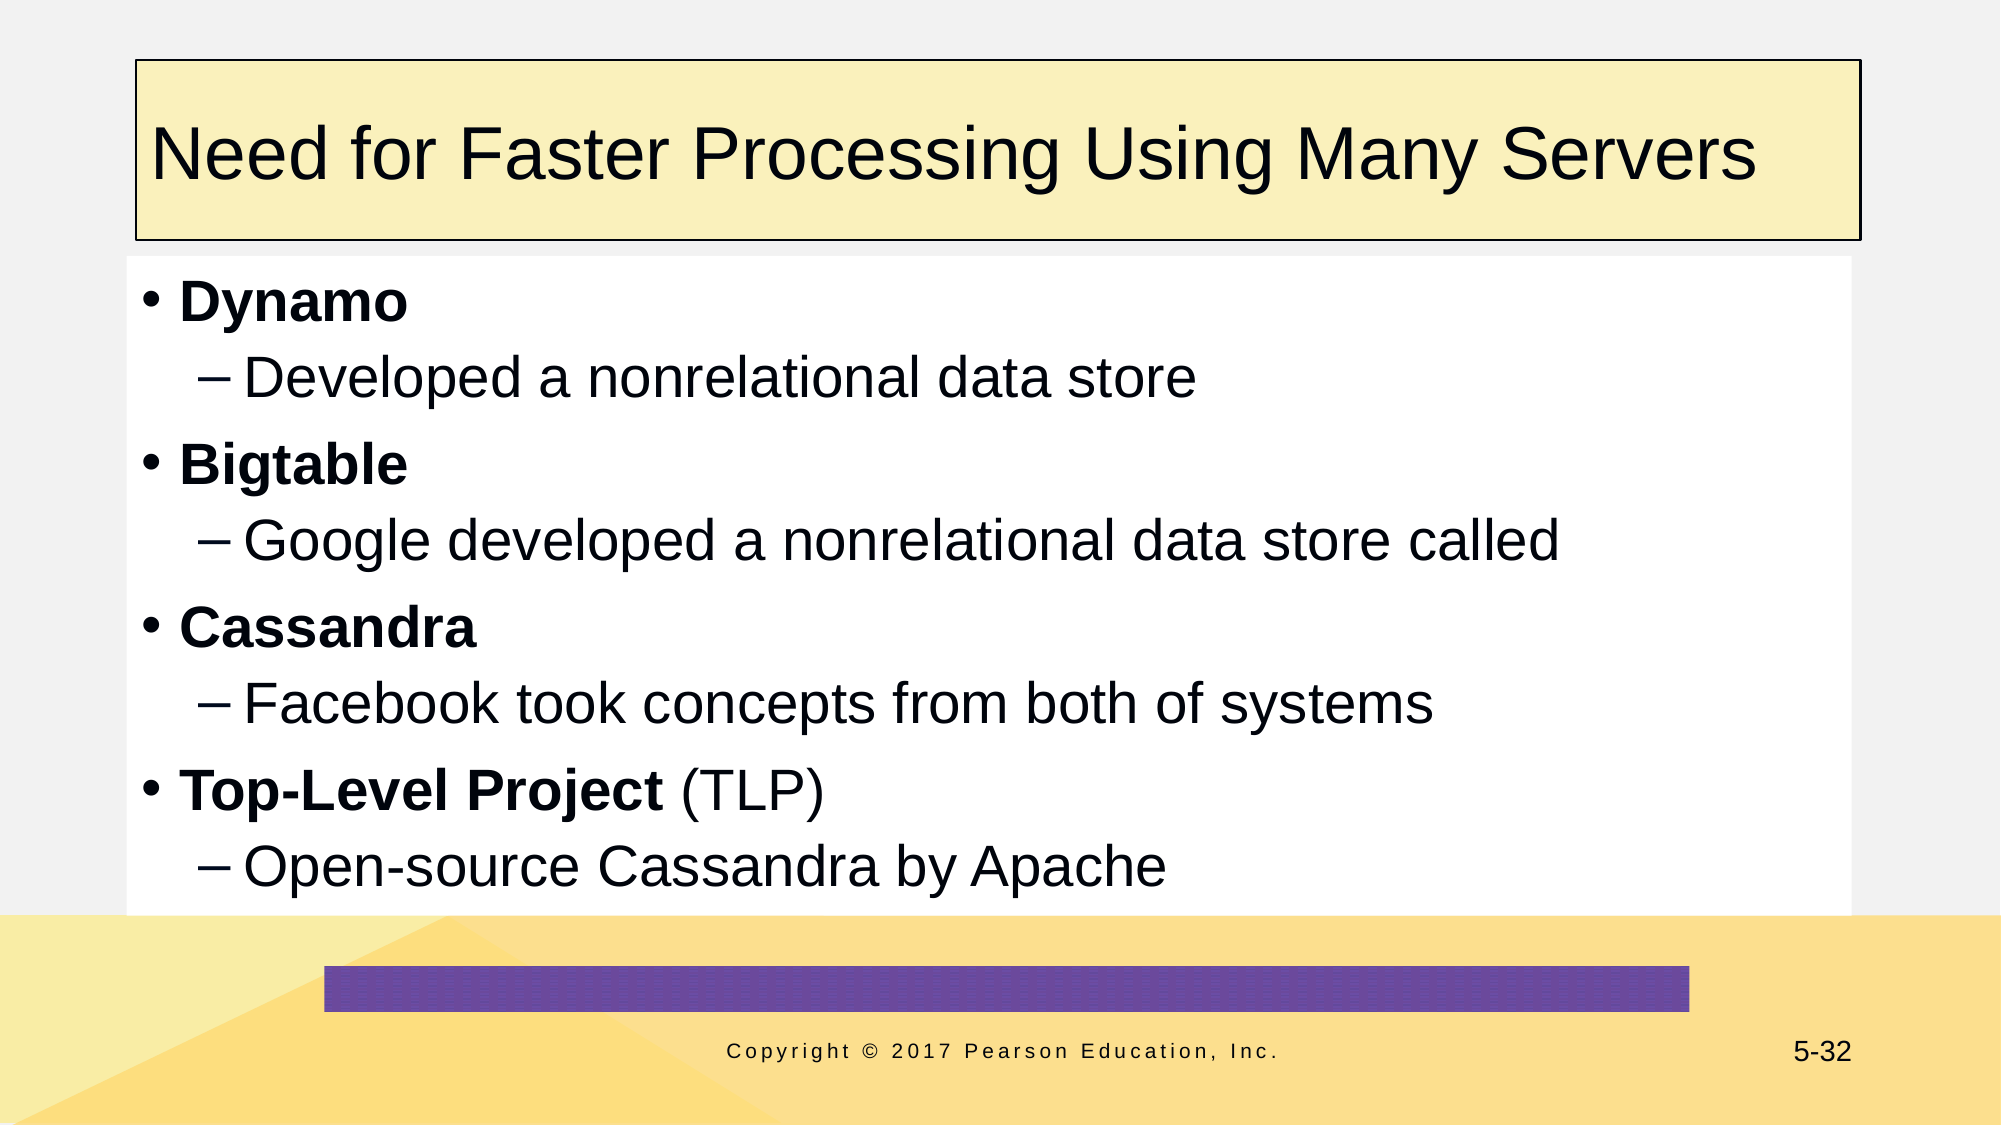

# Need for Faster Processing Using Many Servers
Dynamo
Developed a nonrelational data store
Bigtable
Google developed a nonrelational data store called
Cassandra
Facebook took concepts from both of systems
Top-Level Project (TLP)
Open-source Cassandra by Apache
Copyright © 2017 Pearson Education, Inc.